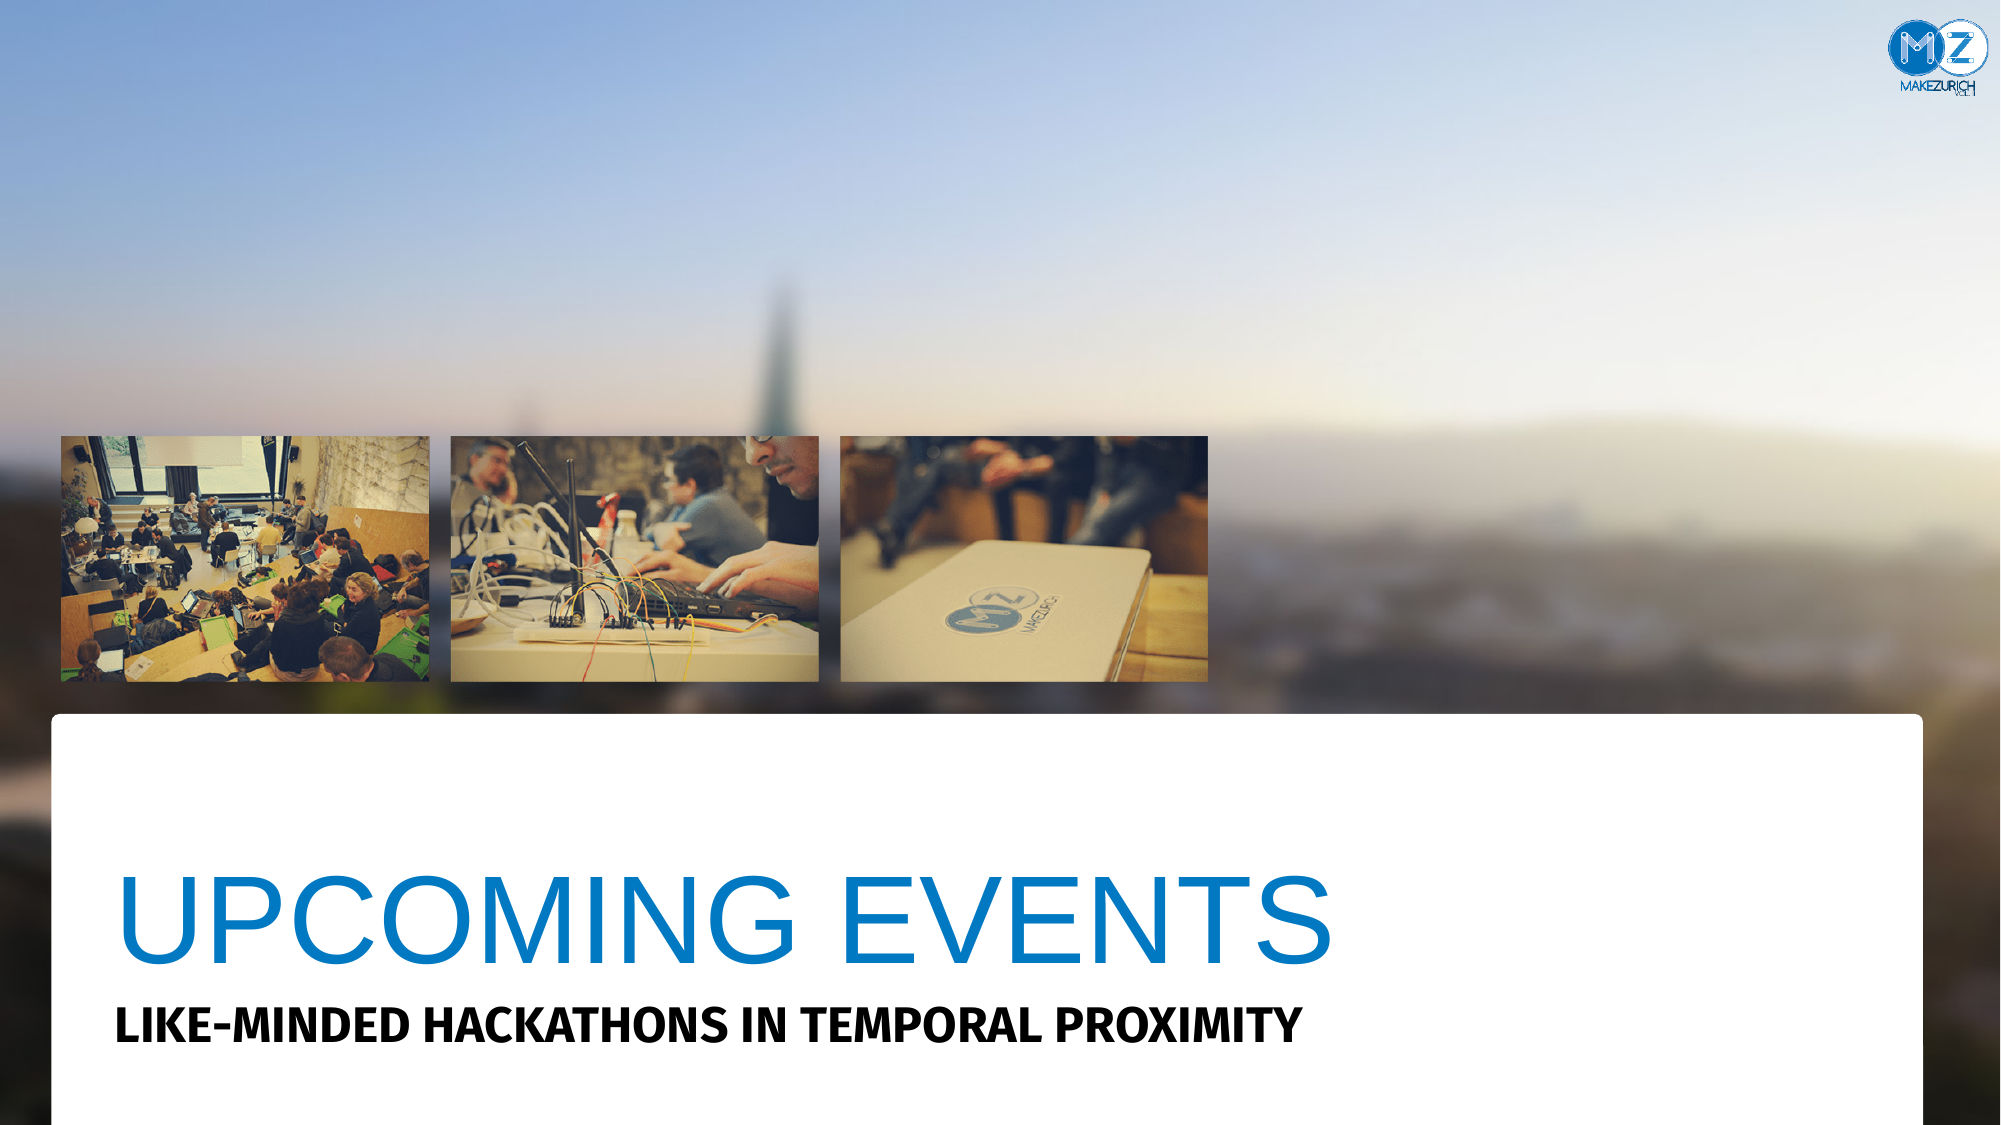

# Upcoming events
Like-minded hackathons in temporal proximity